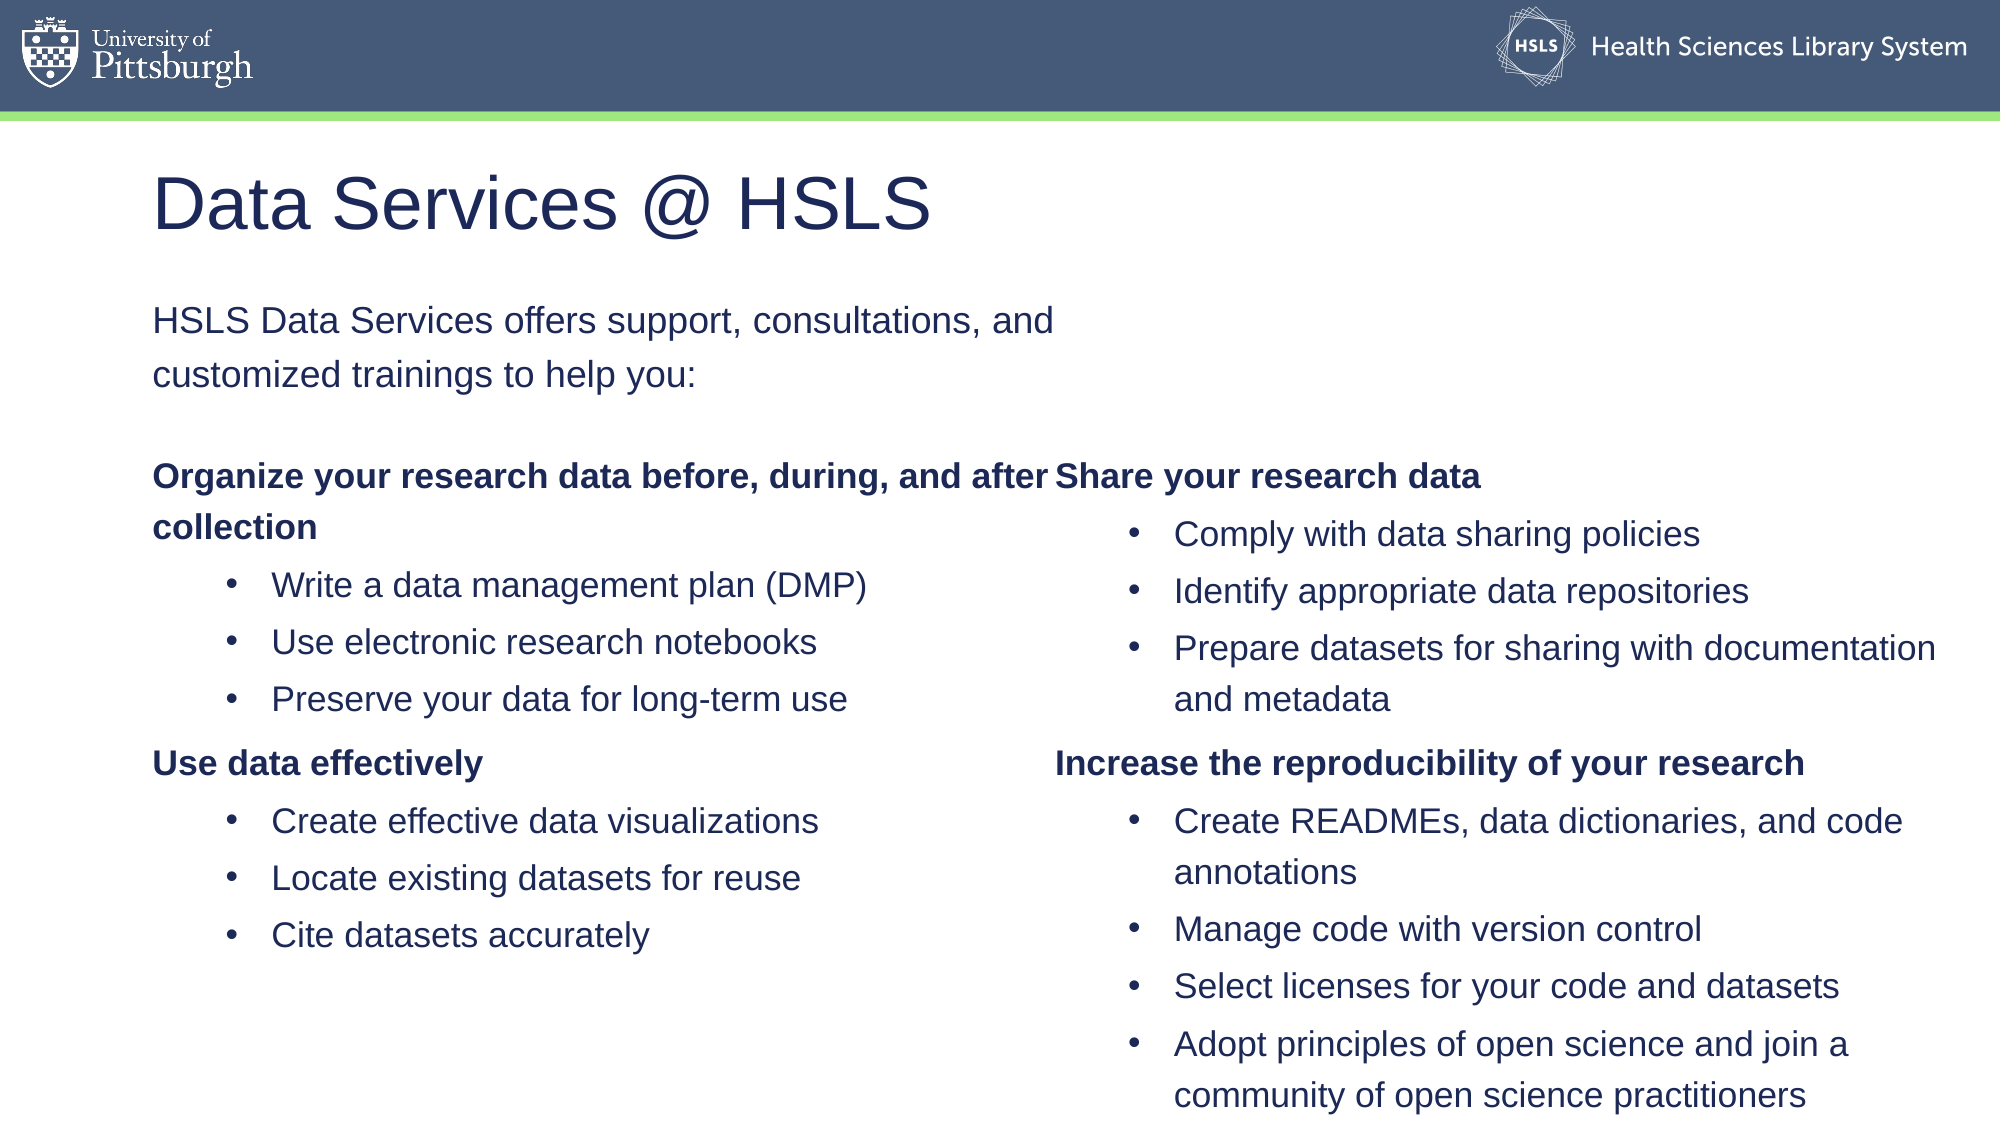

# Data Services @ HSLS
HSLS Data Services offers support, consultations, and customized trainings to help you:
Organize your research data before, during, and after collection
Write a data management plan (DMP)
Use electronic research notebooks
Preserve your data for long-term use
Use data effectively
Create effective data visualizations
Locate existing datasets for reuse
Cite datasets accurately

Share your research data
Comply with data sharing policies
Identify appropriate data repositories
Prepare datasets for sharing with documentation and metadata
Increase the reproducibility of your research
Create READMEs, data dictionaries, and code annotations
Manage code with version control
Select licenses for your code and datasets
Adopt principles of open science and join a community of open science practitioners